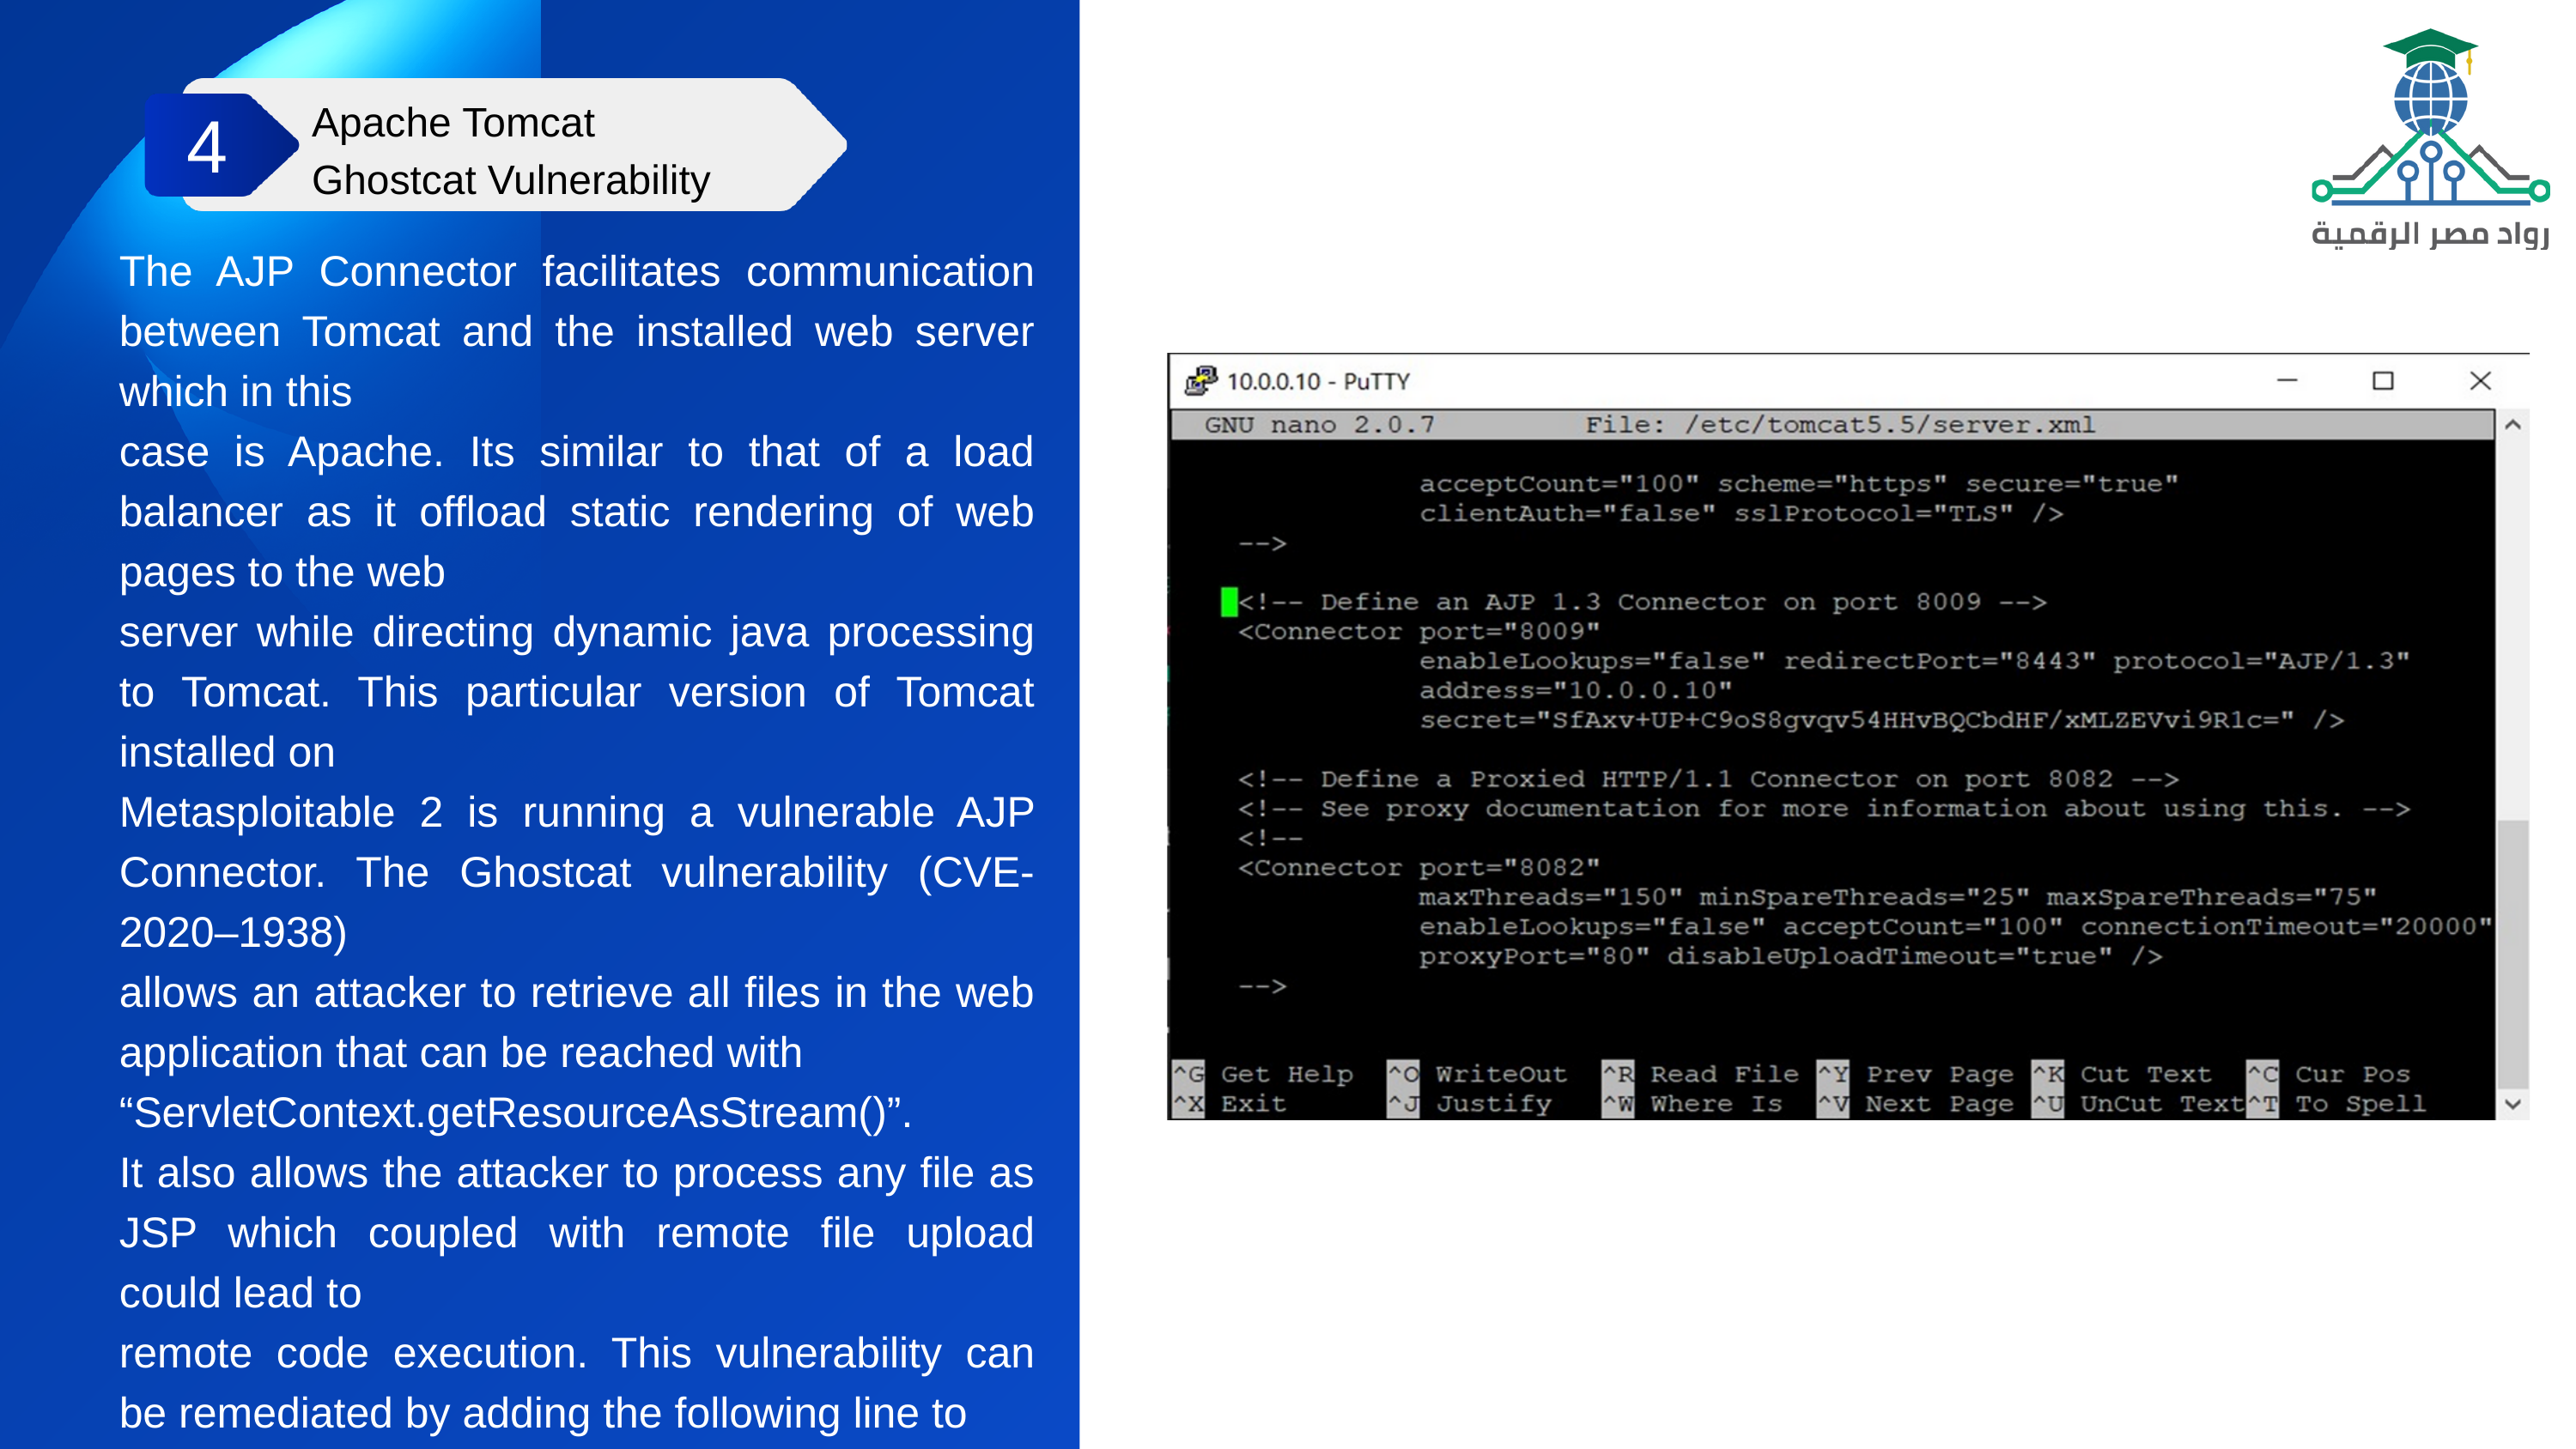

Apache Tomcat
Ghostcat Vulnerability
4
The AJP Connector facilitates communication between Tomcat and the installed web server which in this
case is Apache. Its similar to that of a load balancer as it offload static rendering of web pages to the web
server while directing dynamic java processing to Tomcat. This particular version of Tomcat installed on
Metasploitable 2 is running a vulnerable AJP Connector. The Ghostcat vulnerability (CVE-2020–1938)
allows an attacker to retrieve all files in the web application that can be reached with
“ServletContext.getResourceAsStream()”.
It also allows the attacker to process any file as JSP which coupled with remote file upload could lead to
remote code execution. This vulnerability can be remediated by adding the following line to
“/etc/tomcat5.5/server.xml ”
which provides a layer of authentication.

01

04